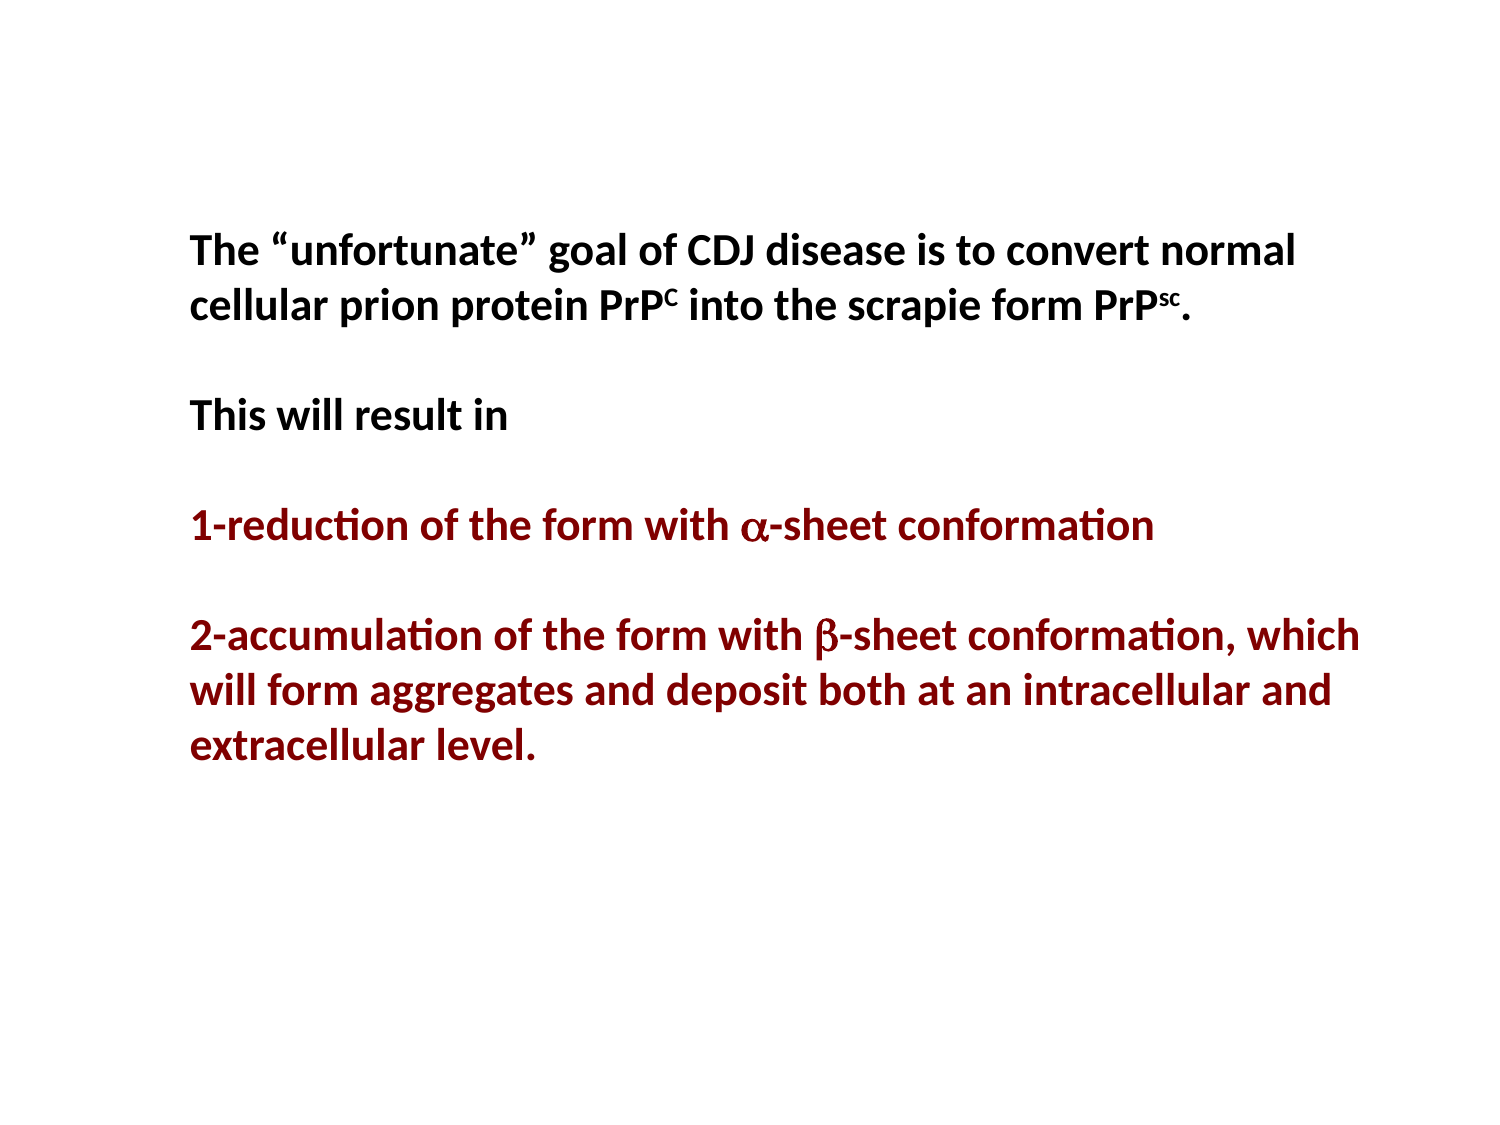

The “unfortunate” goal of CDJ disease is to convert normal cellular prion protein PrPC into the scrapie form PrPsc.

This will result in

1-reduction of the form with α-sheet conformation

2-accumulation of the form with β-sheet conformation, which will form aggregates and deposit both at an intracellular and extracellular level.